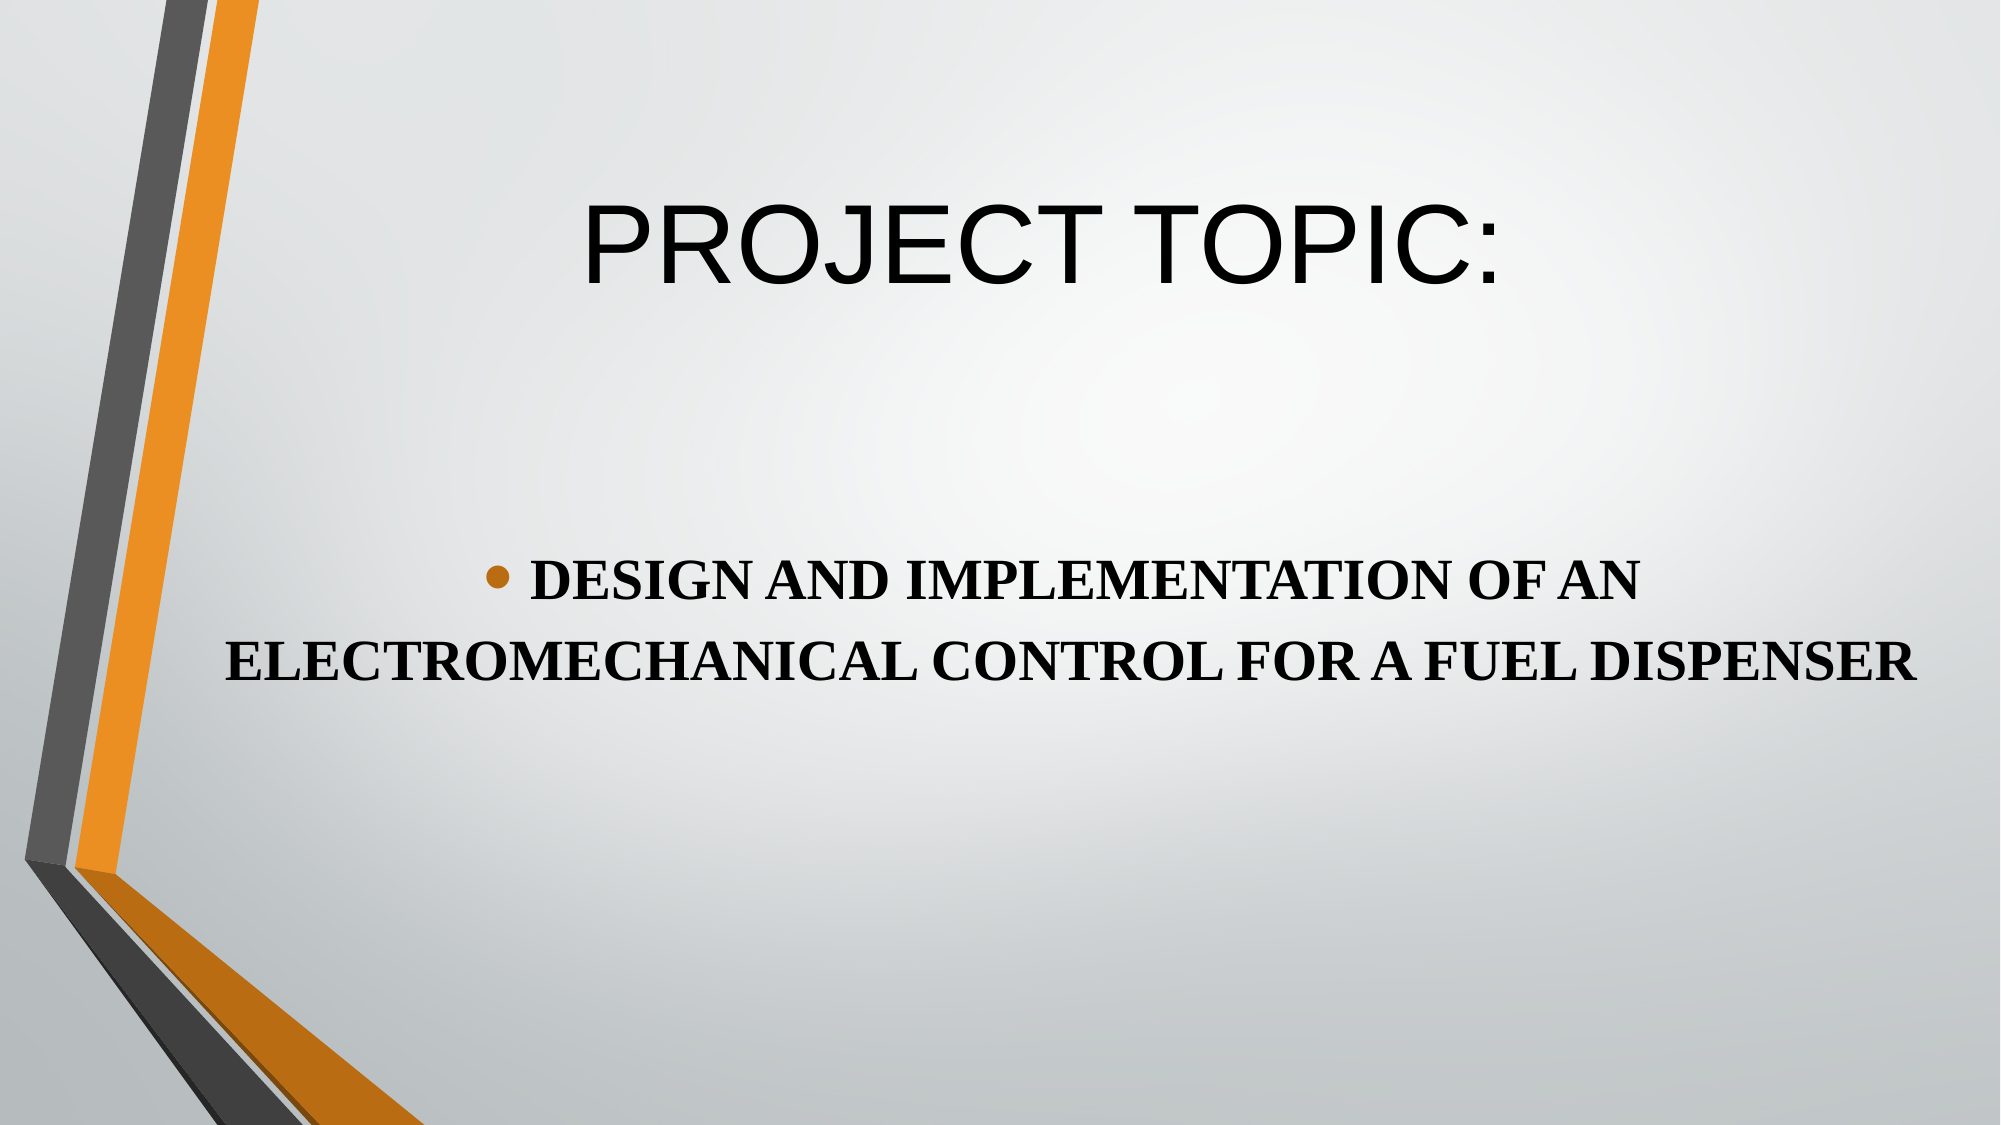

# PROJECT TOPIC:
DESIGN AND IMPLEMENTATION OF AN ELECTROMECHANICAL CONTROL FOR A FUEL DISPENSER